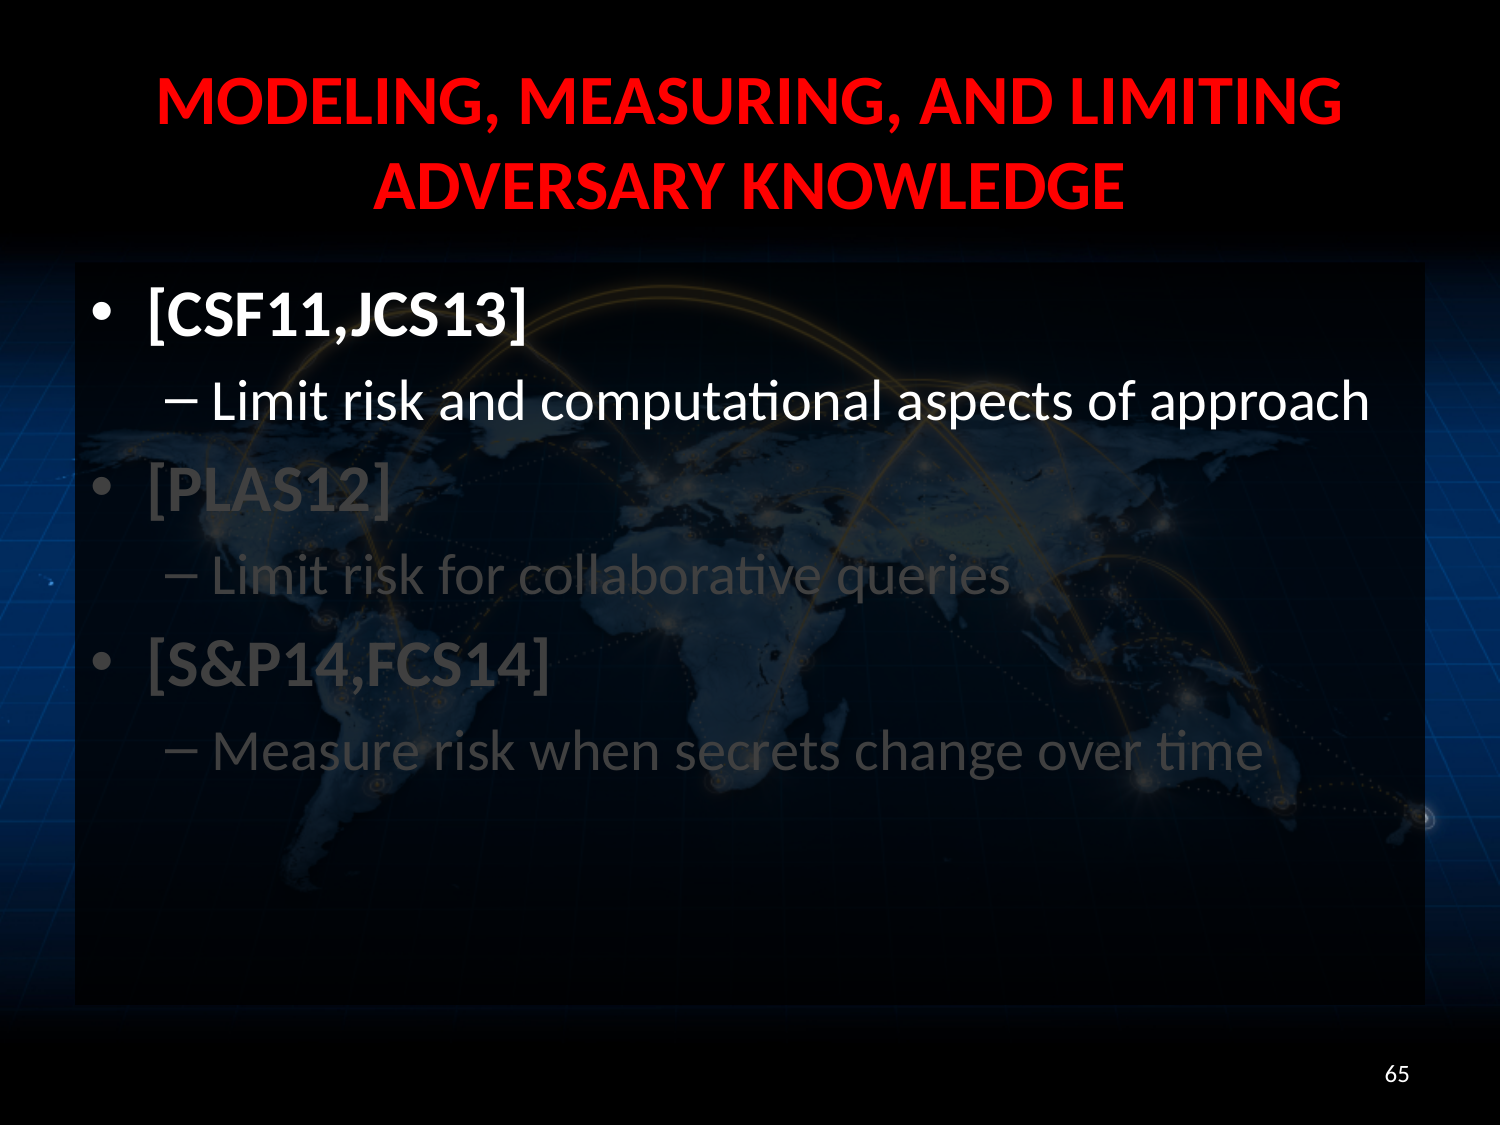

# Modeling, Measuring, and Limiting Adversary Knowledge
[CSF11,JCS13]
Limit risk and computational aspects of approach
[PLAS12]
Limit risk for collaborative queries
[S&P14,FCS14]
Measure risk when secrets change over time
65